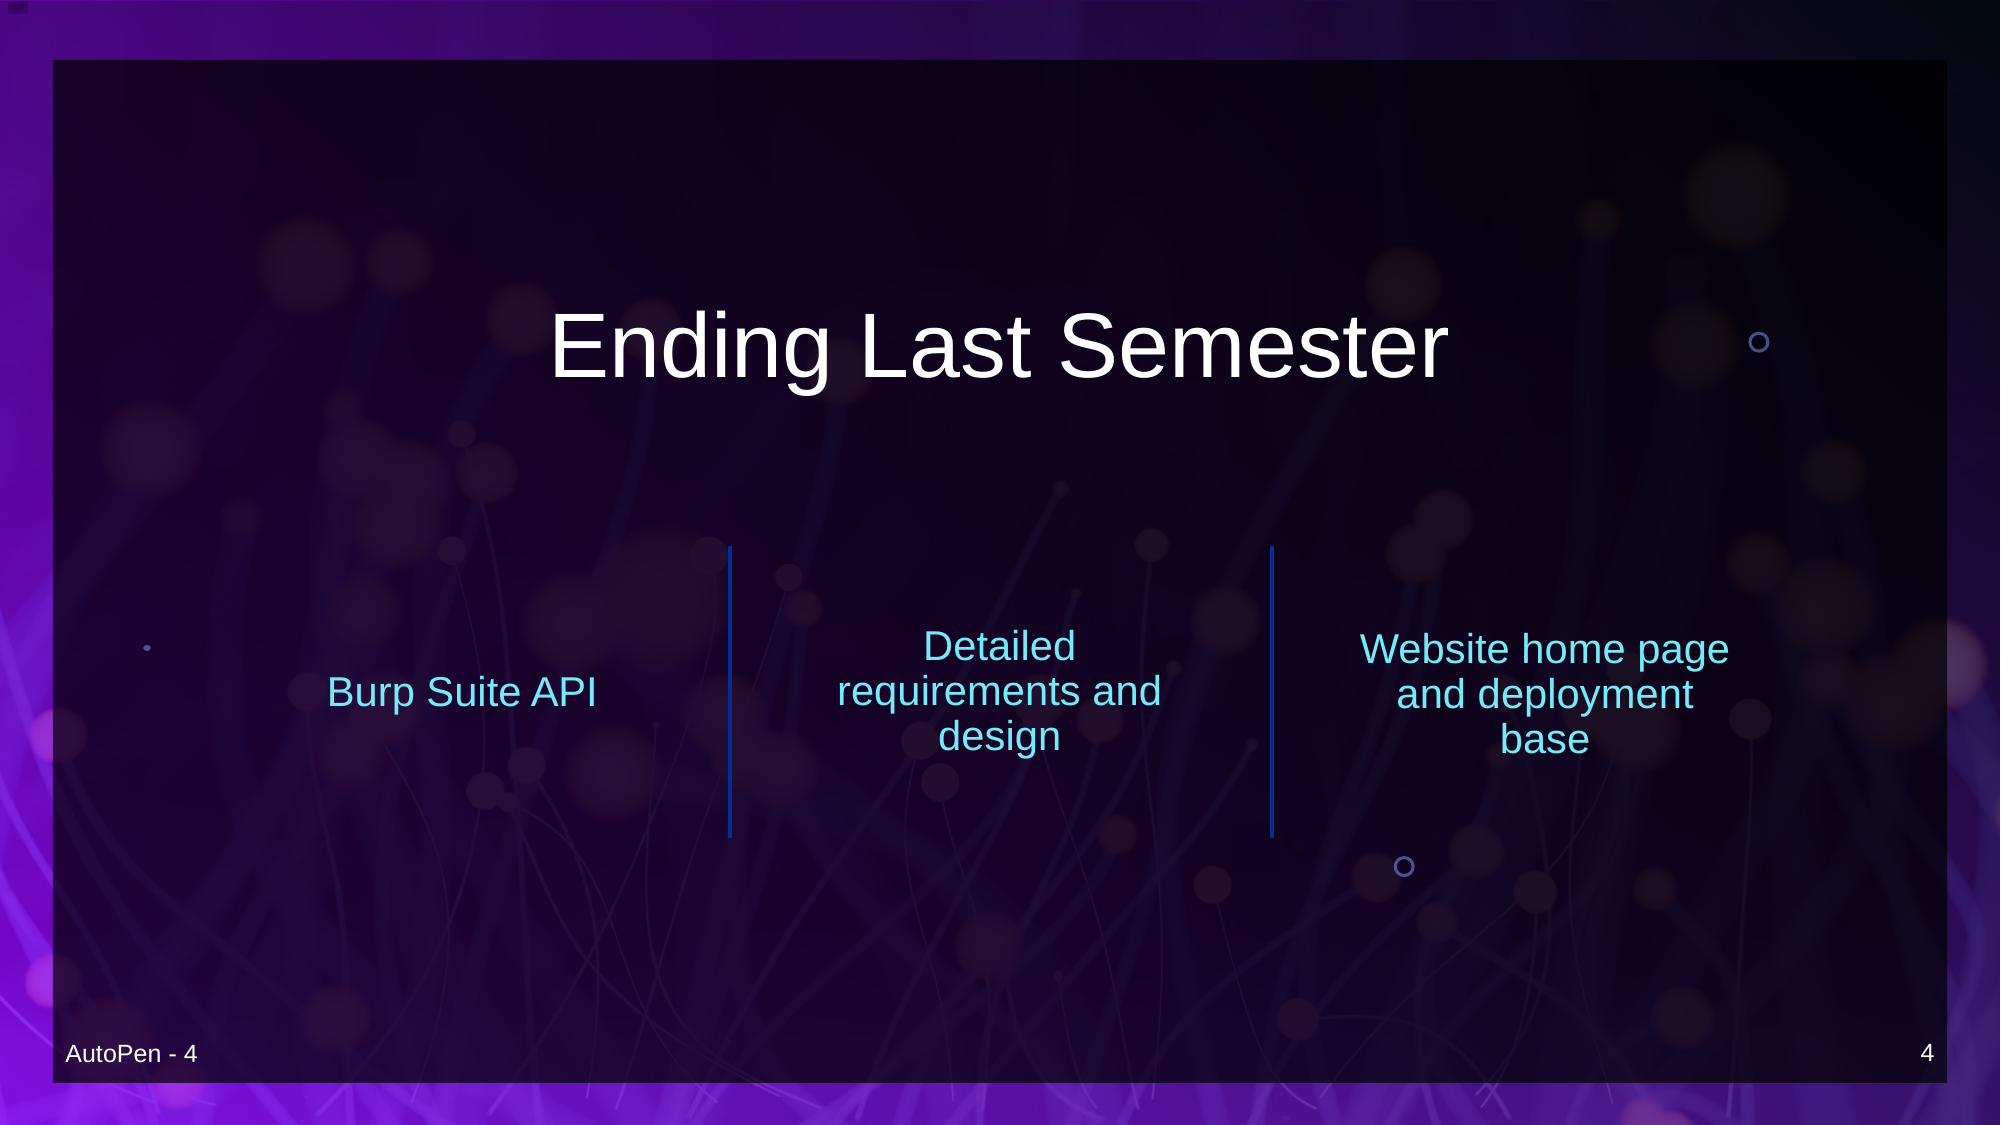

# Ending Last Semester
Detailed requirements and design
Burp Suite API

Website home page and deployment base

4
AutoPen - 4